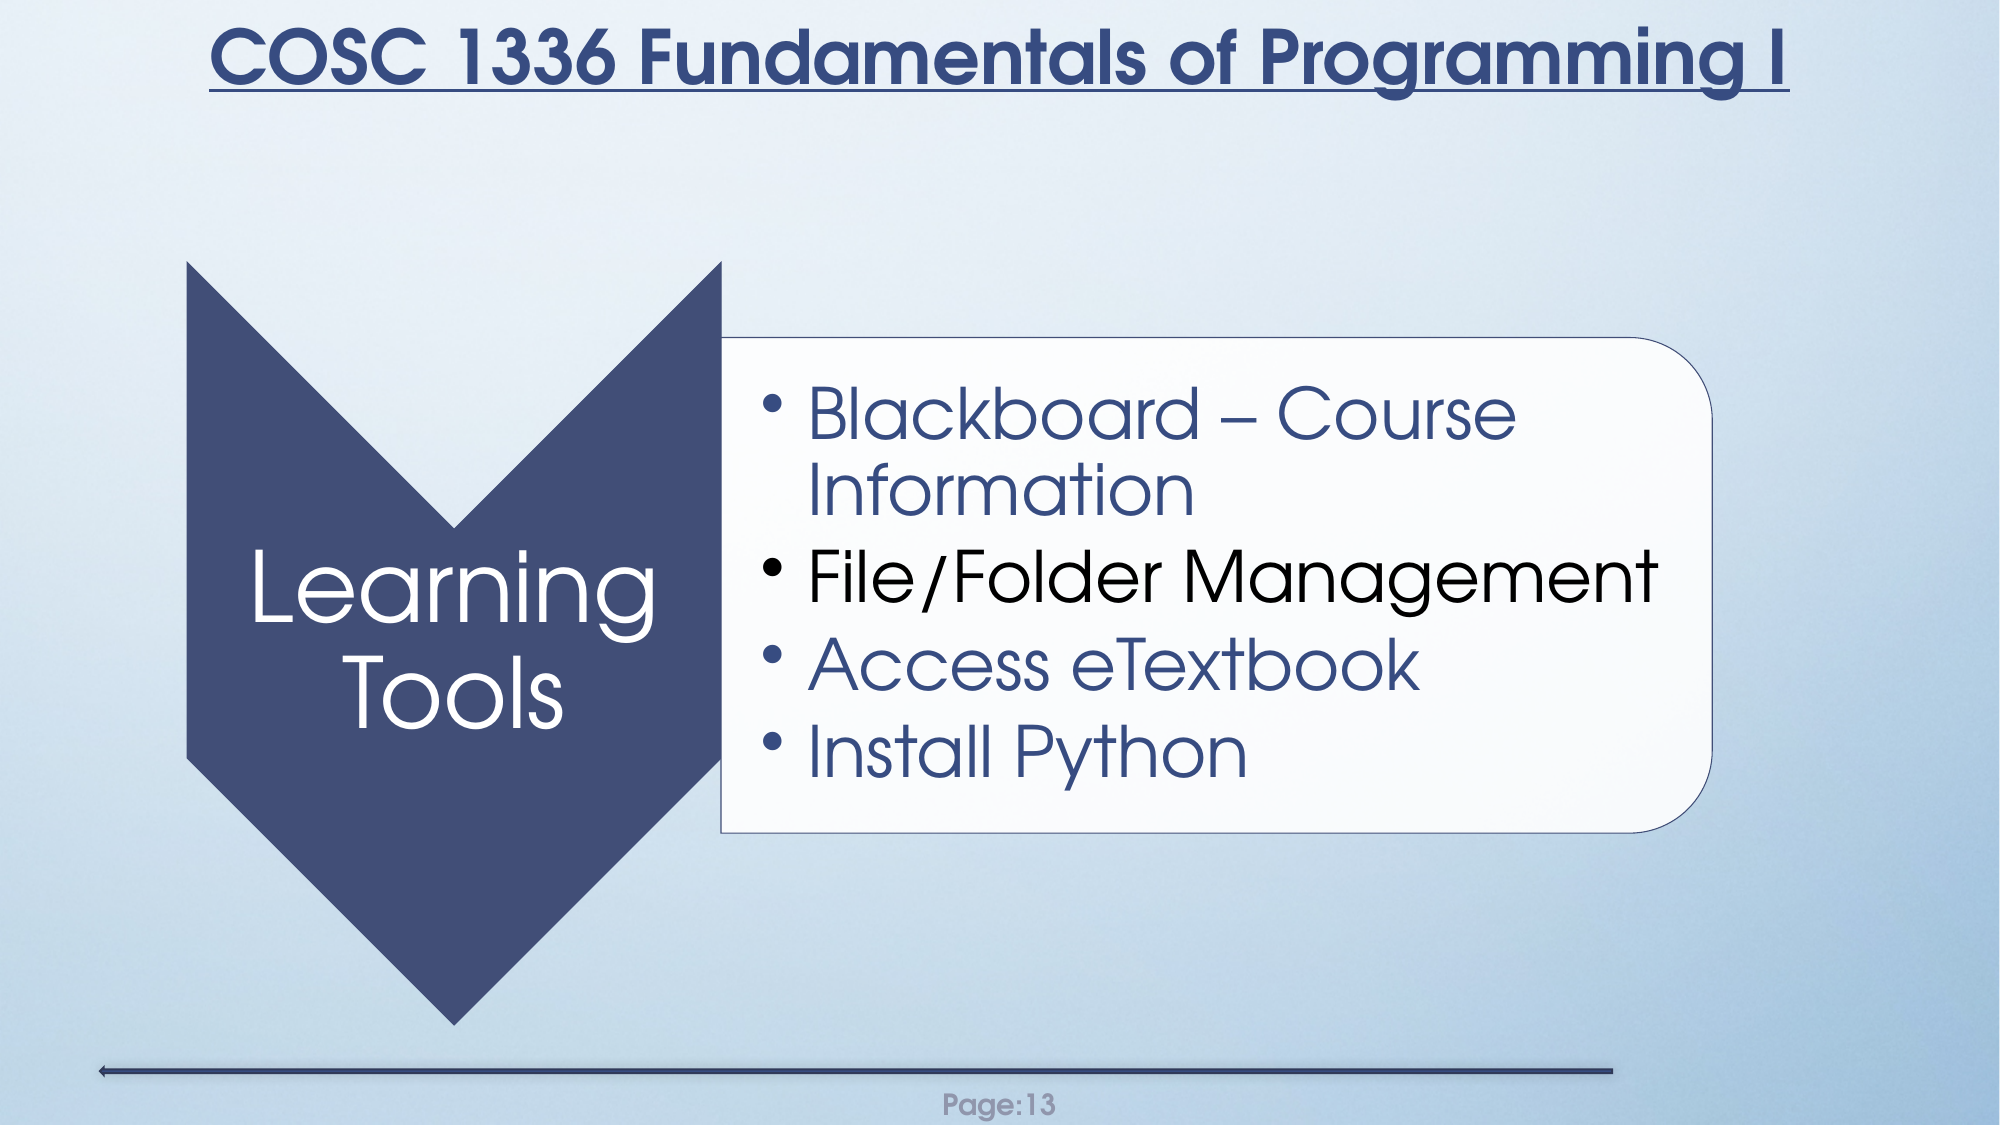

COSC 1336 Fundamentals of Programming I
#
Learning Tools
Blackboard – Course Information
File/Folder Management
Access eTextbook
Install Python